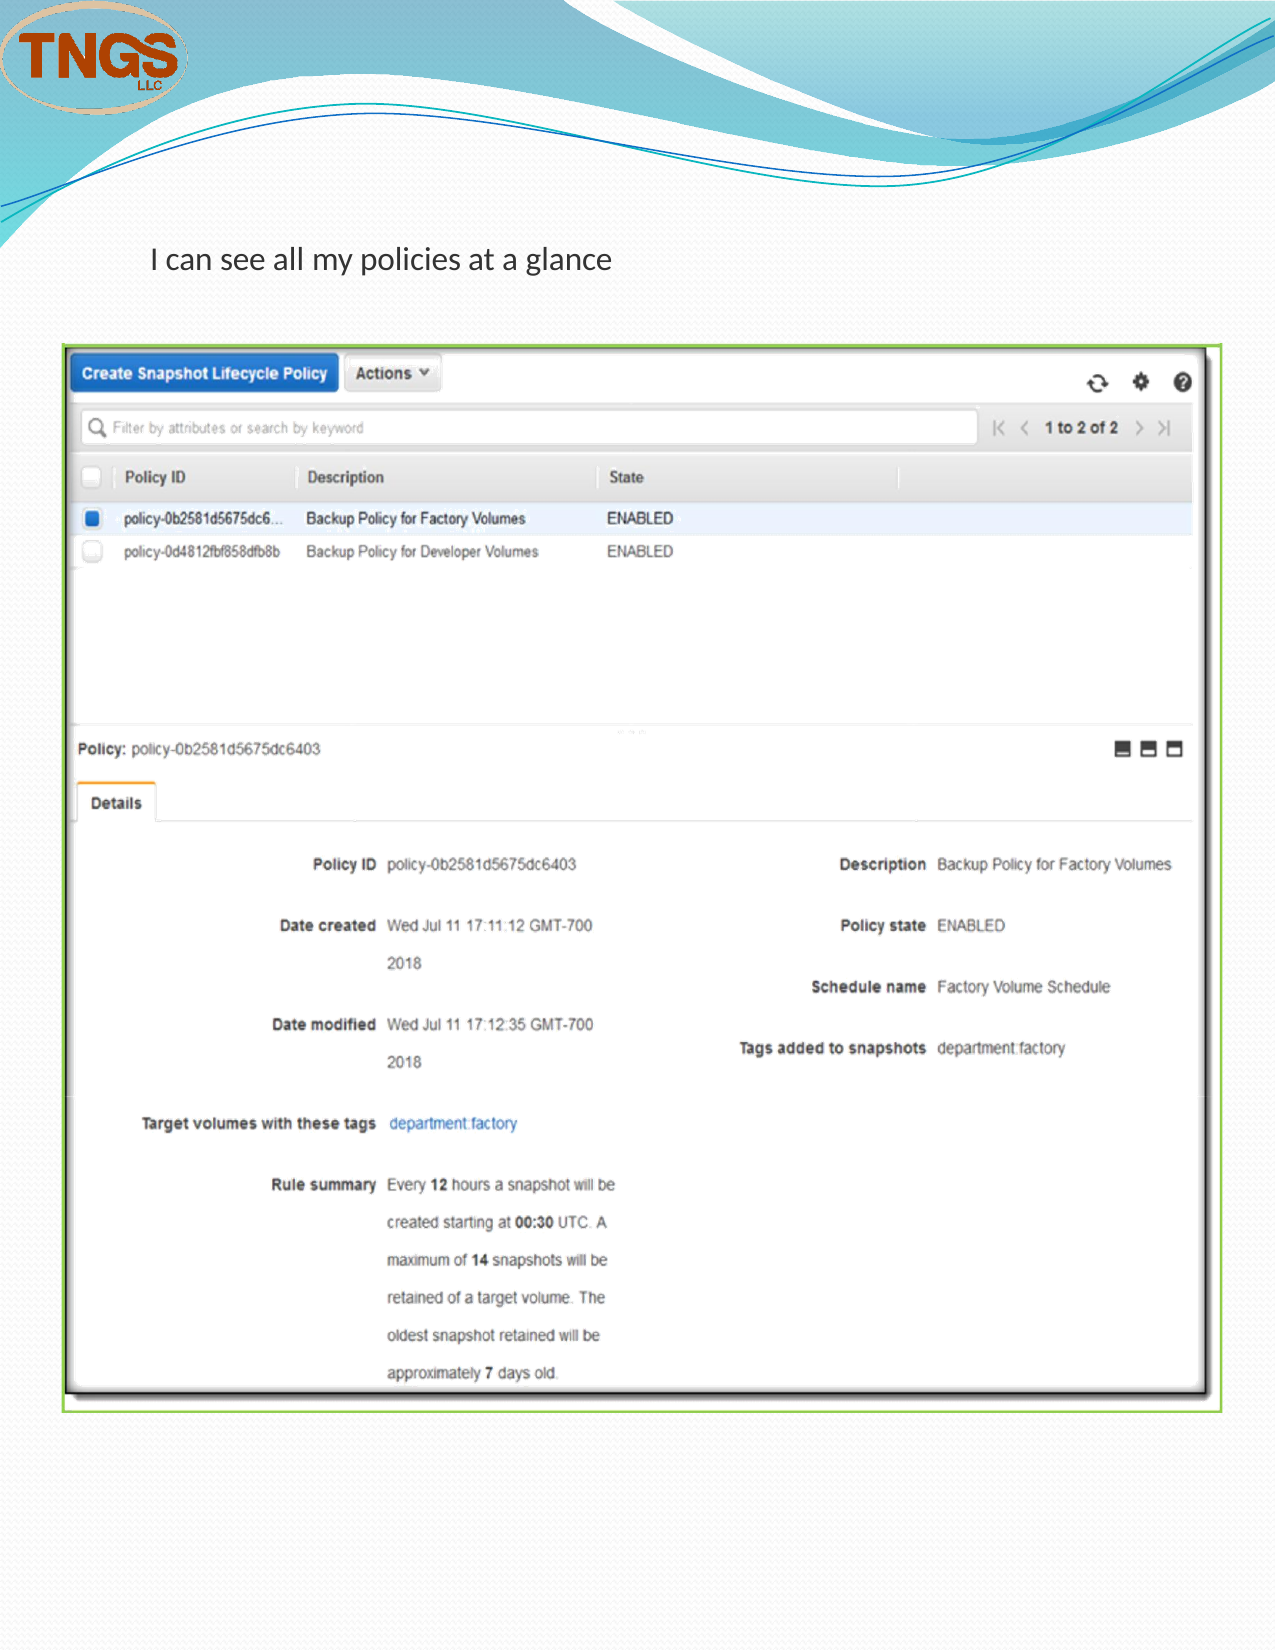

I can see all my policies at a glance